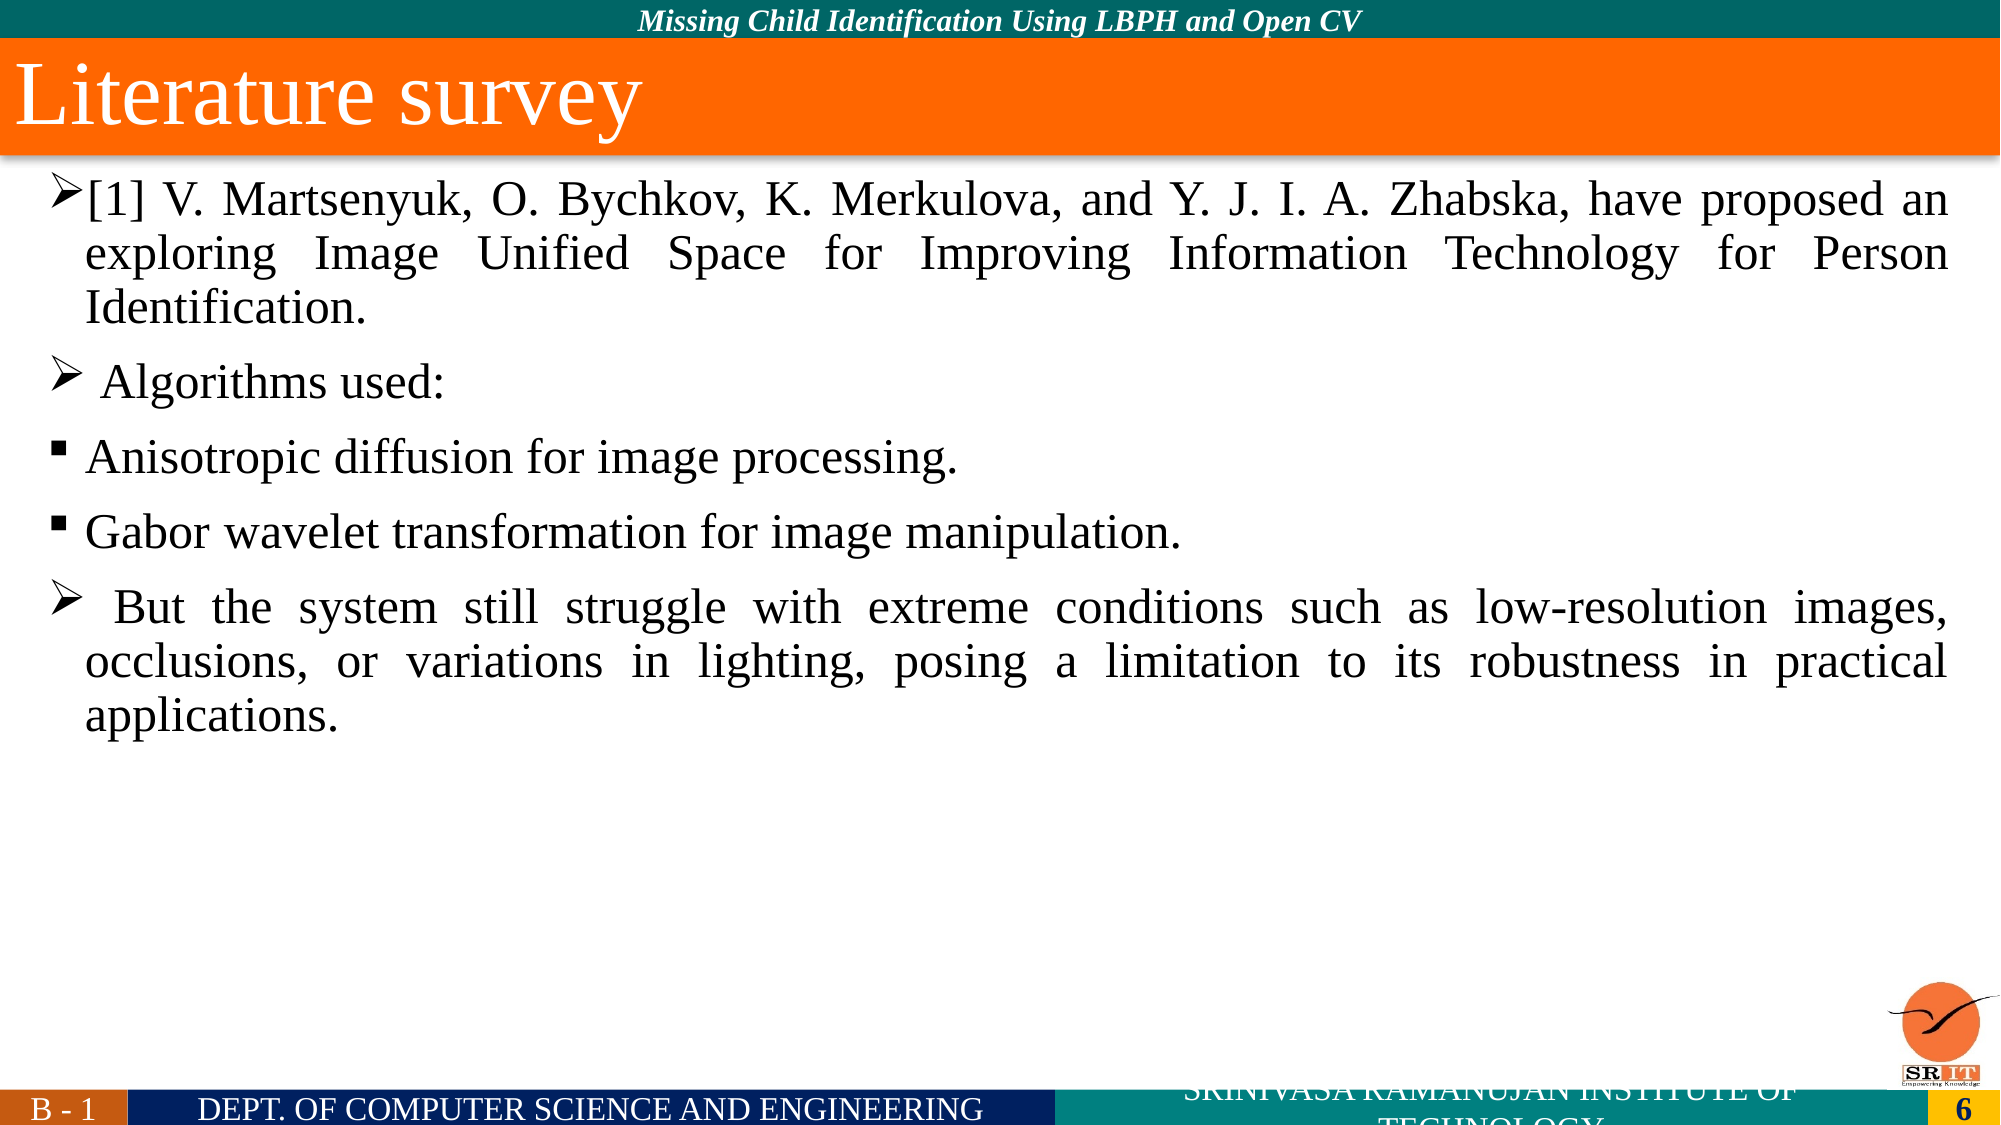

Literature survey
[1] V. Martsenyuk, O. Bychkov, K. Merkulova, and Y. J. I. A. Zhabska, have proposed an exploring Image Unified Space for Improving Information Technology for Person Identification.
 Algorithms used:
Anisotropic diffusion for image processing.
Gabor wavelet transformation for image manipulation.
 But the system still struggle with extreme conditions such as low-resolution images, occlusions, or variations in lighting, posing a limitation to its robustness in practical applications.